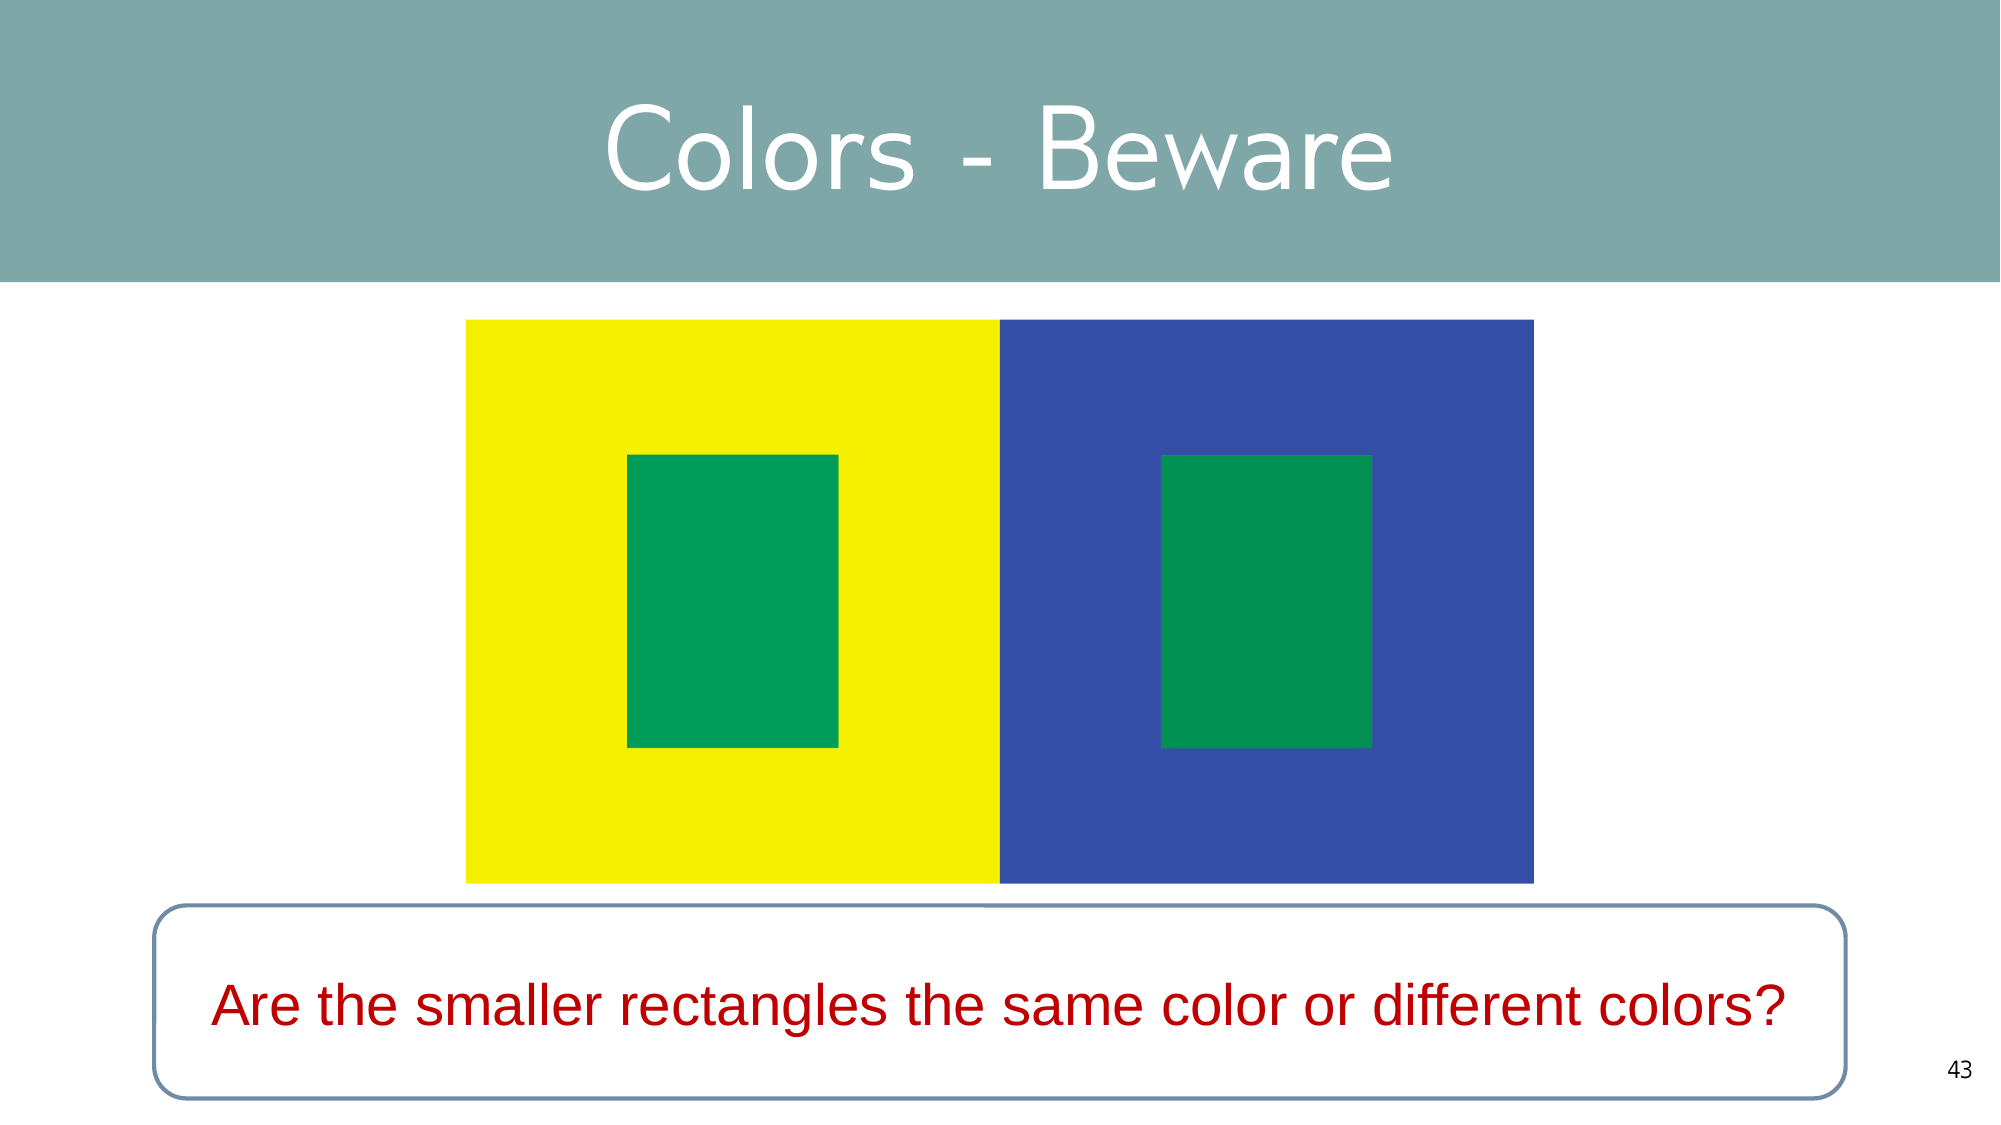

Colors - Beware

Are the smaller rectangles the same color or different colors?
43